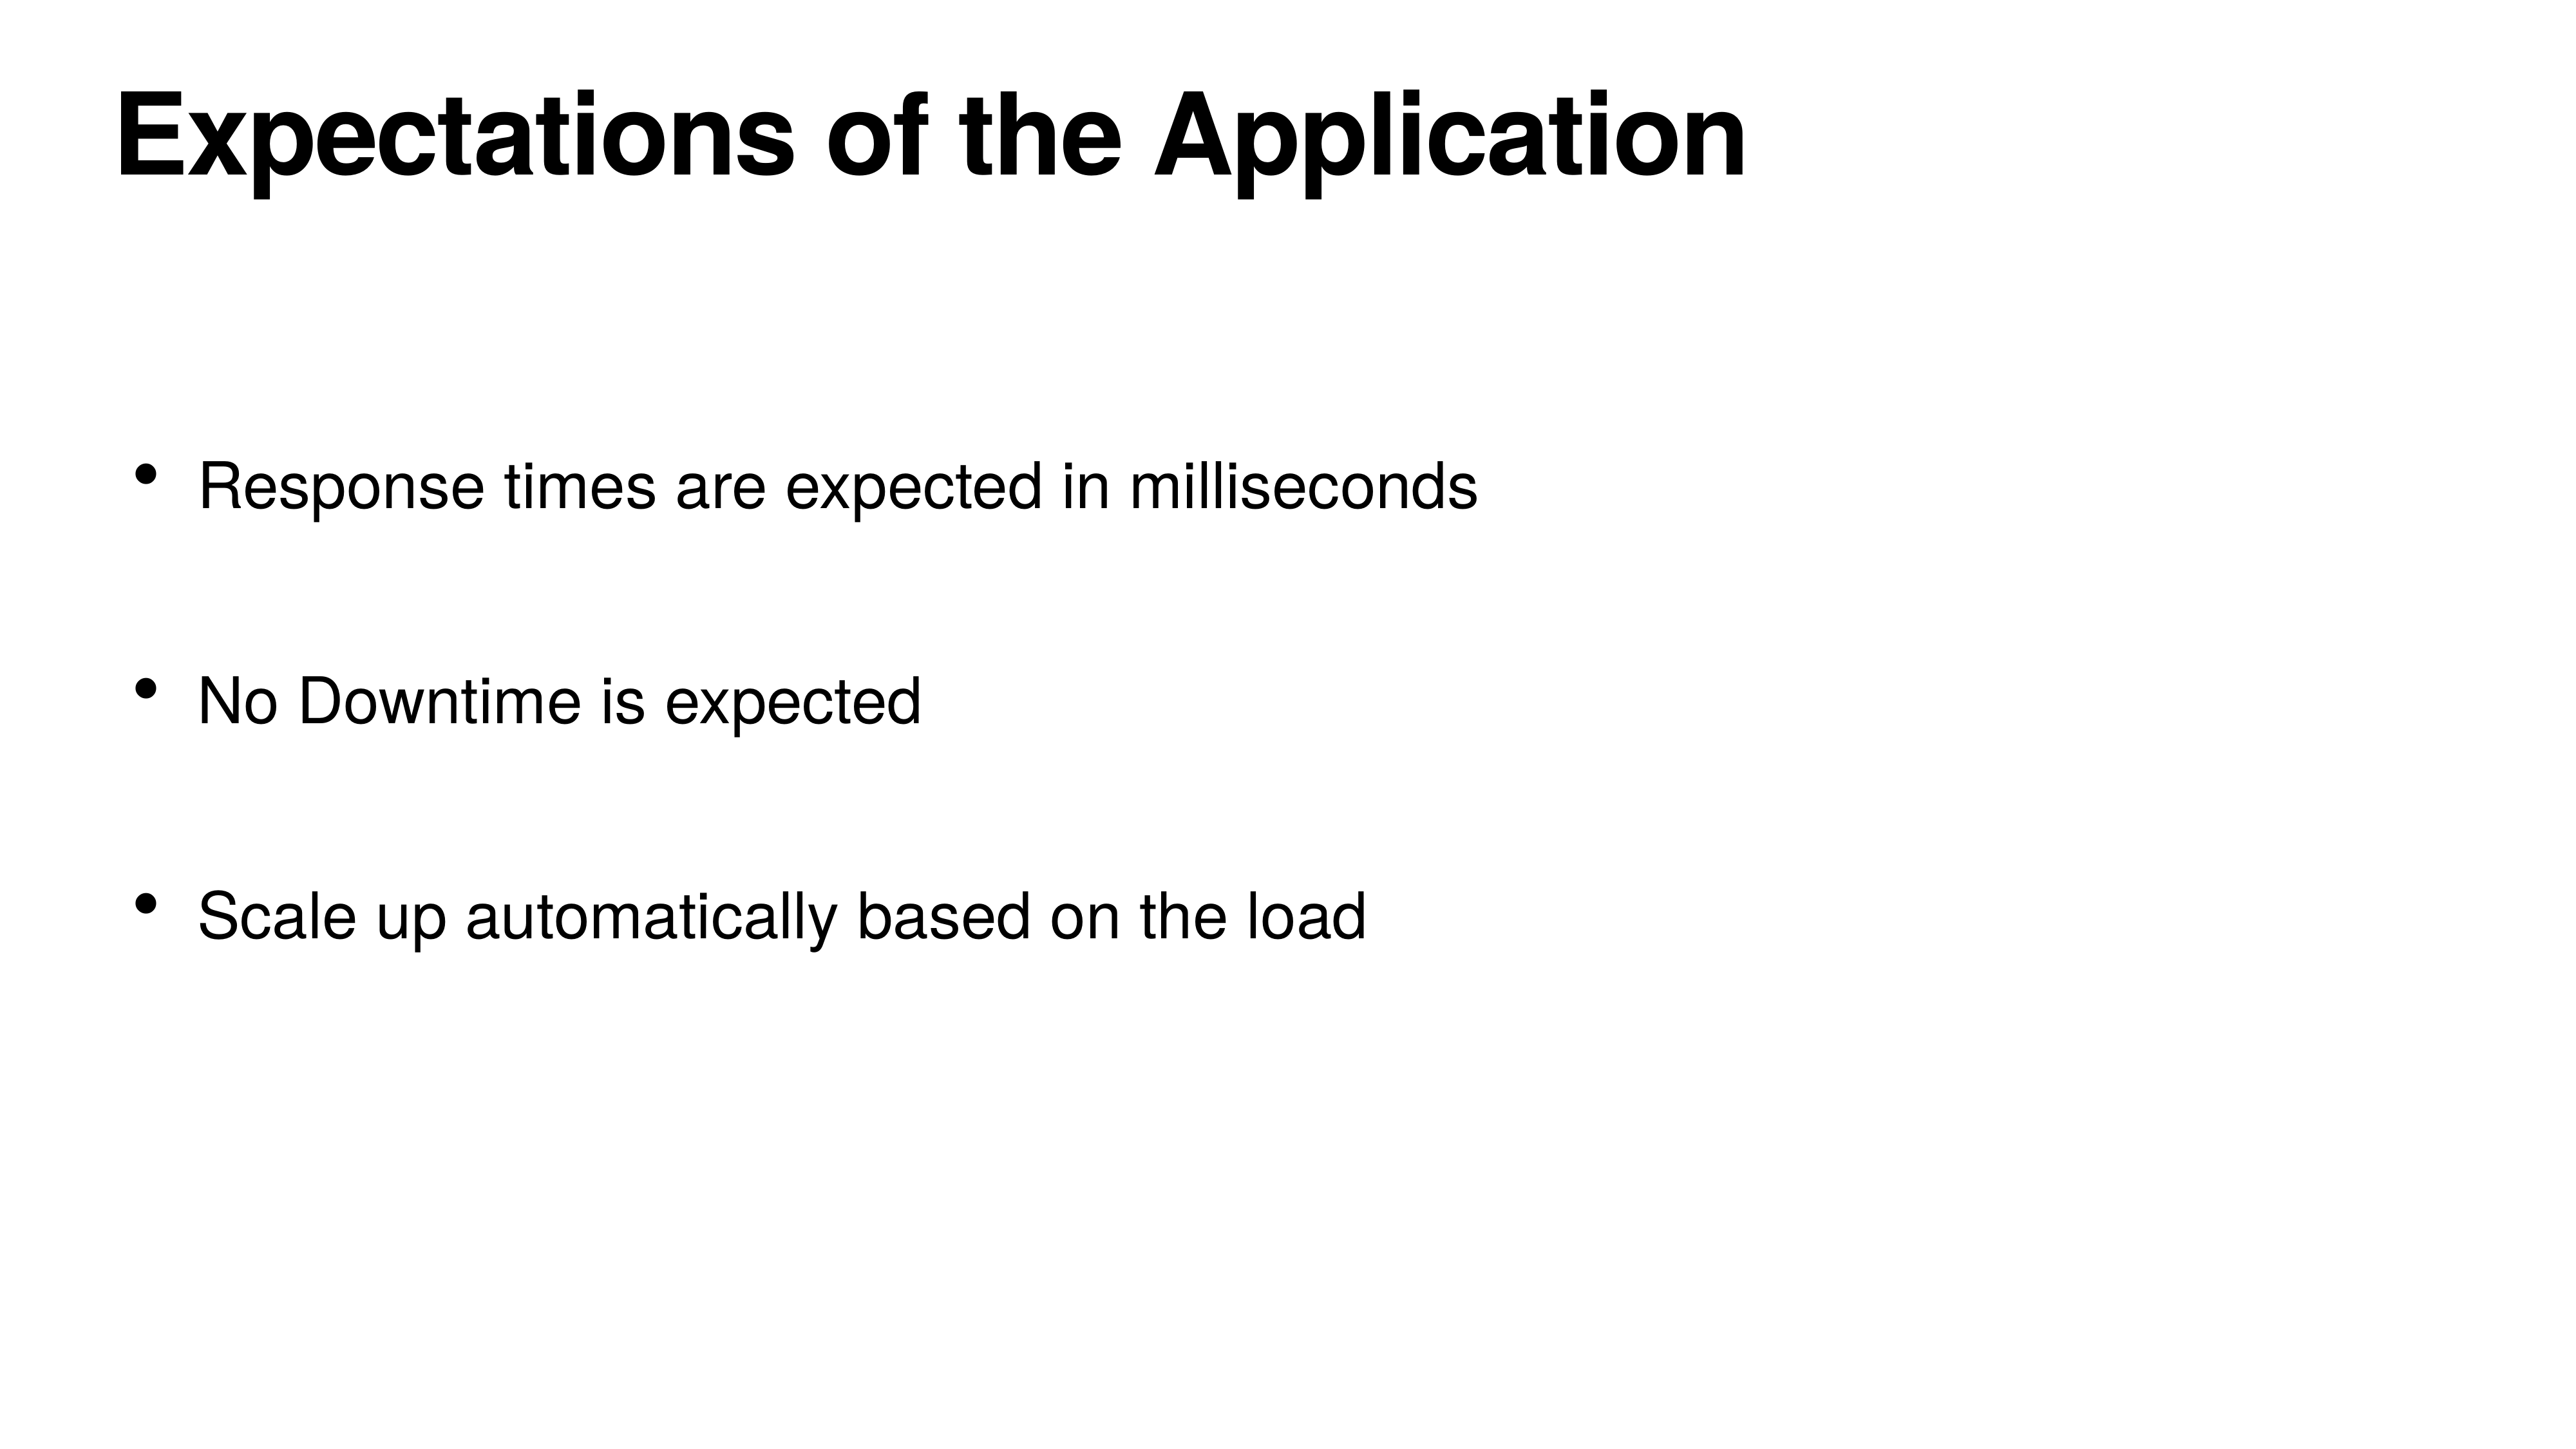

# Expectations of the Application
Response times are expected in milliseconds
No Downtime is expected
Scale up automatically based on the load